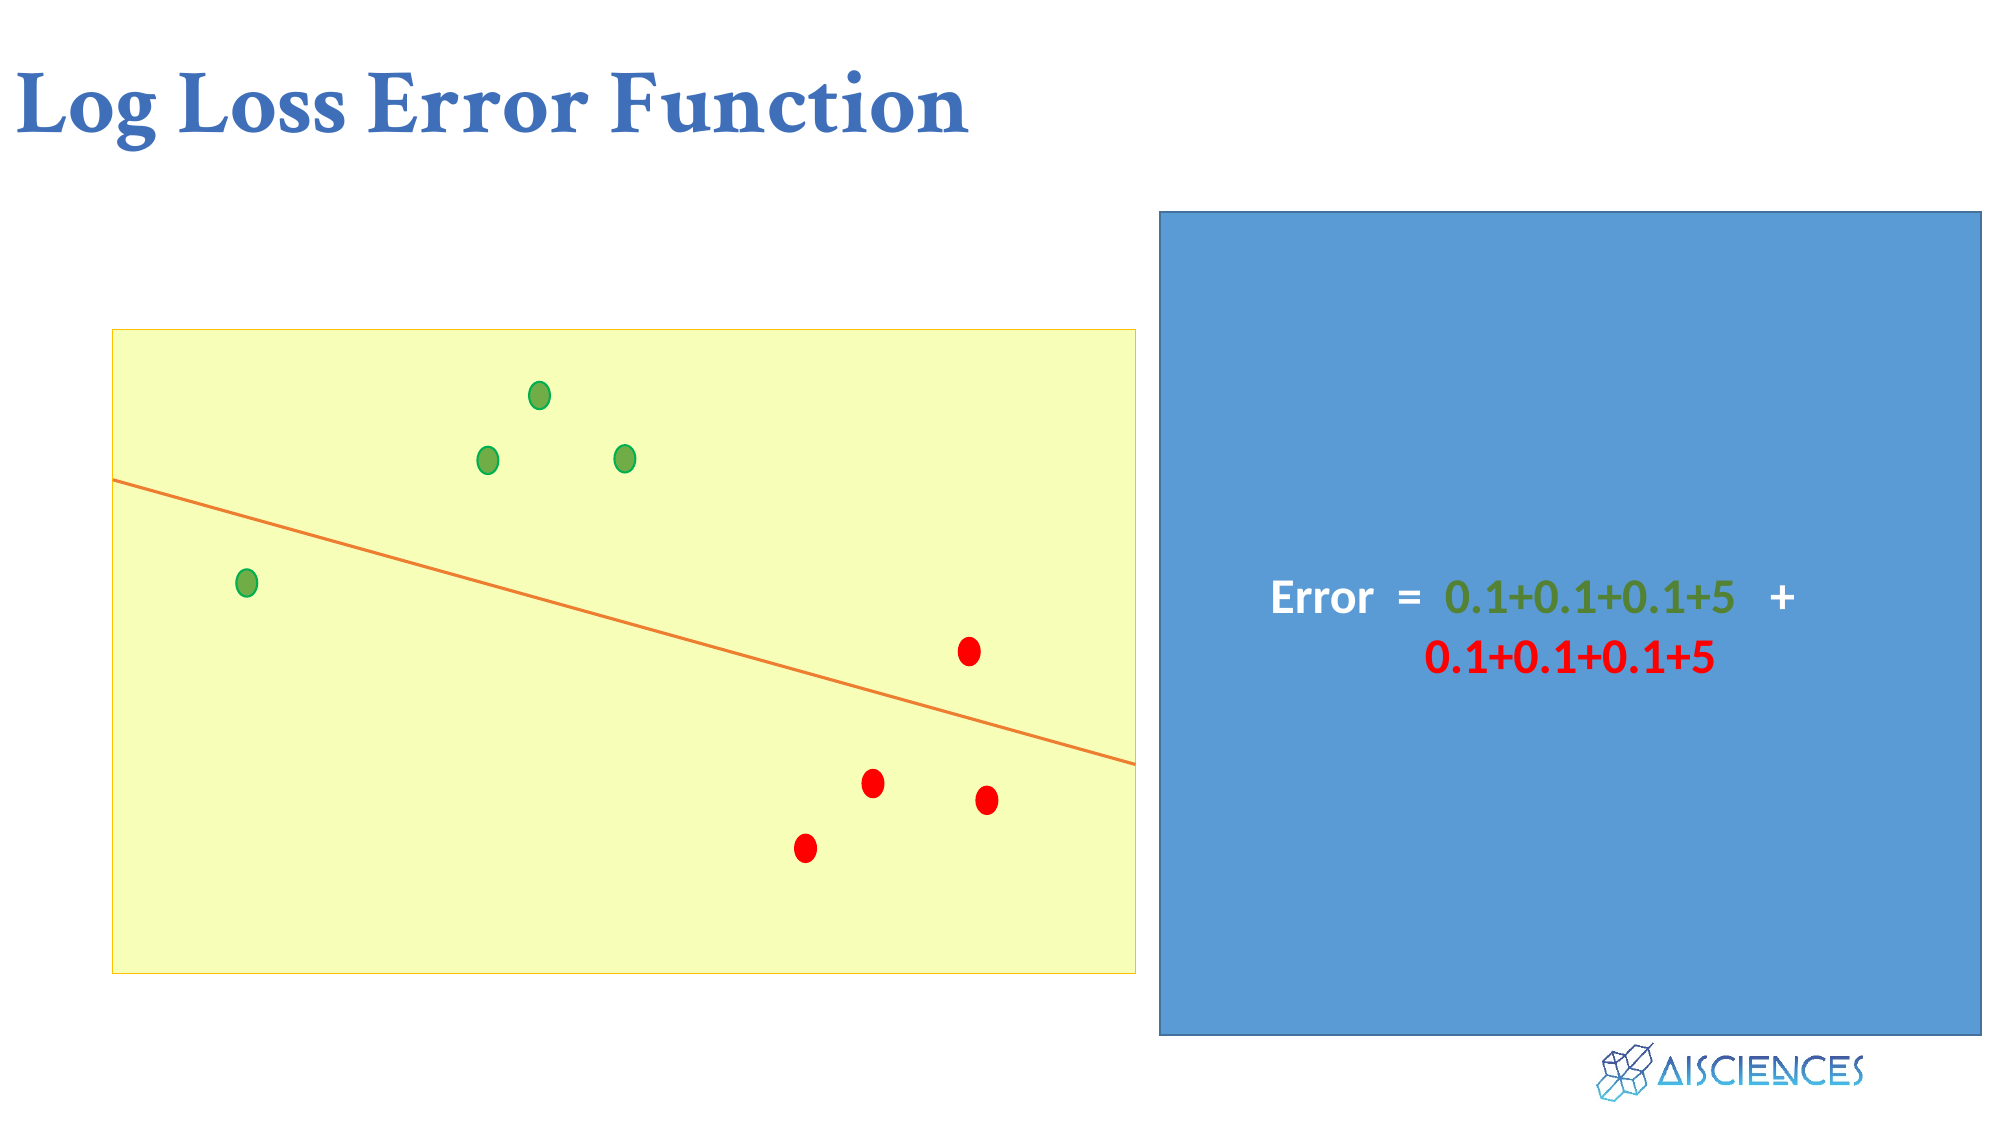

# Log Loss Error Function
Error  =  0.1+0.1+0.1+5   +    	0.1+0.1+0.1+5